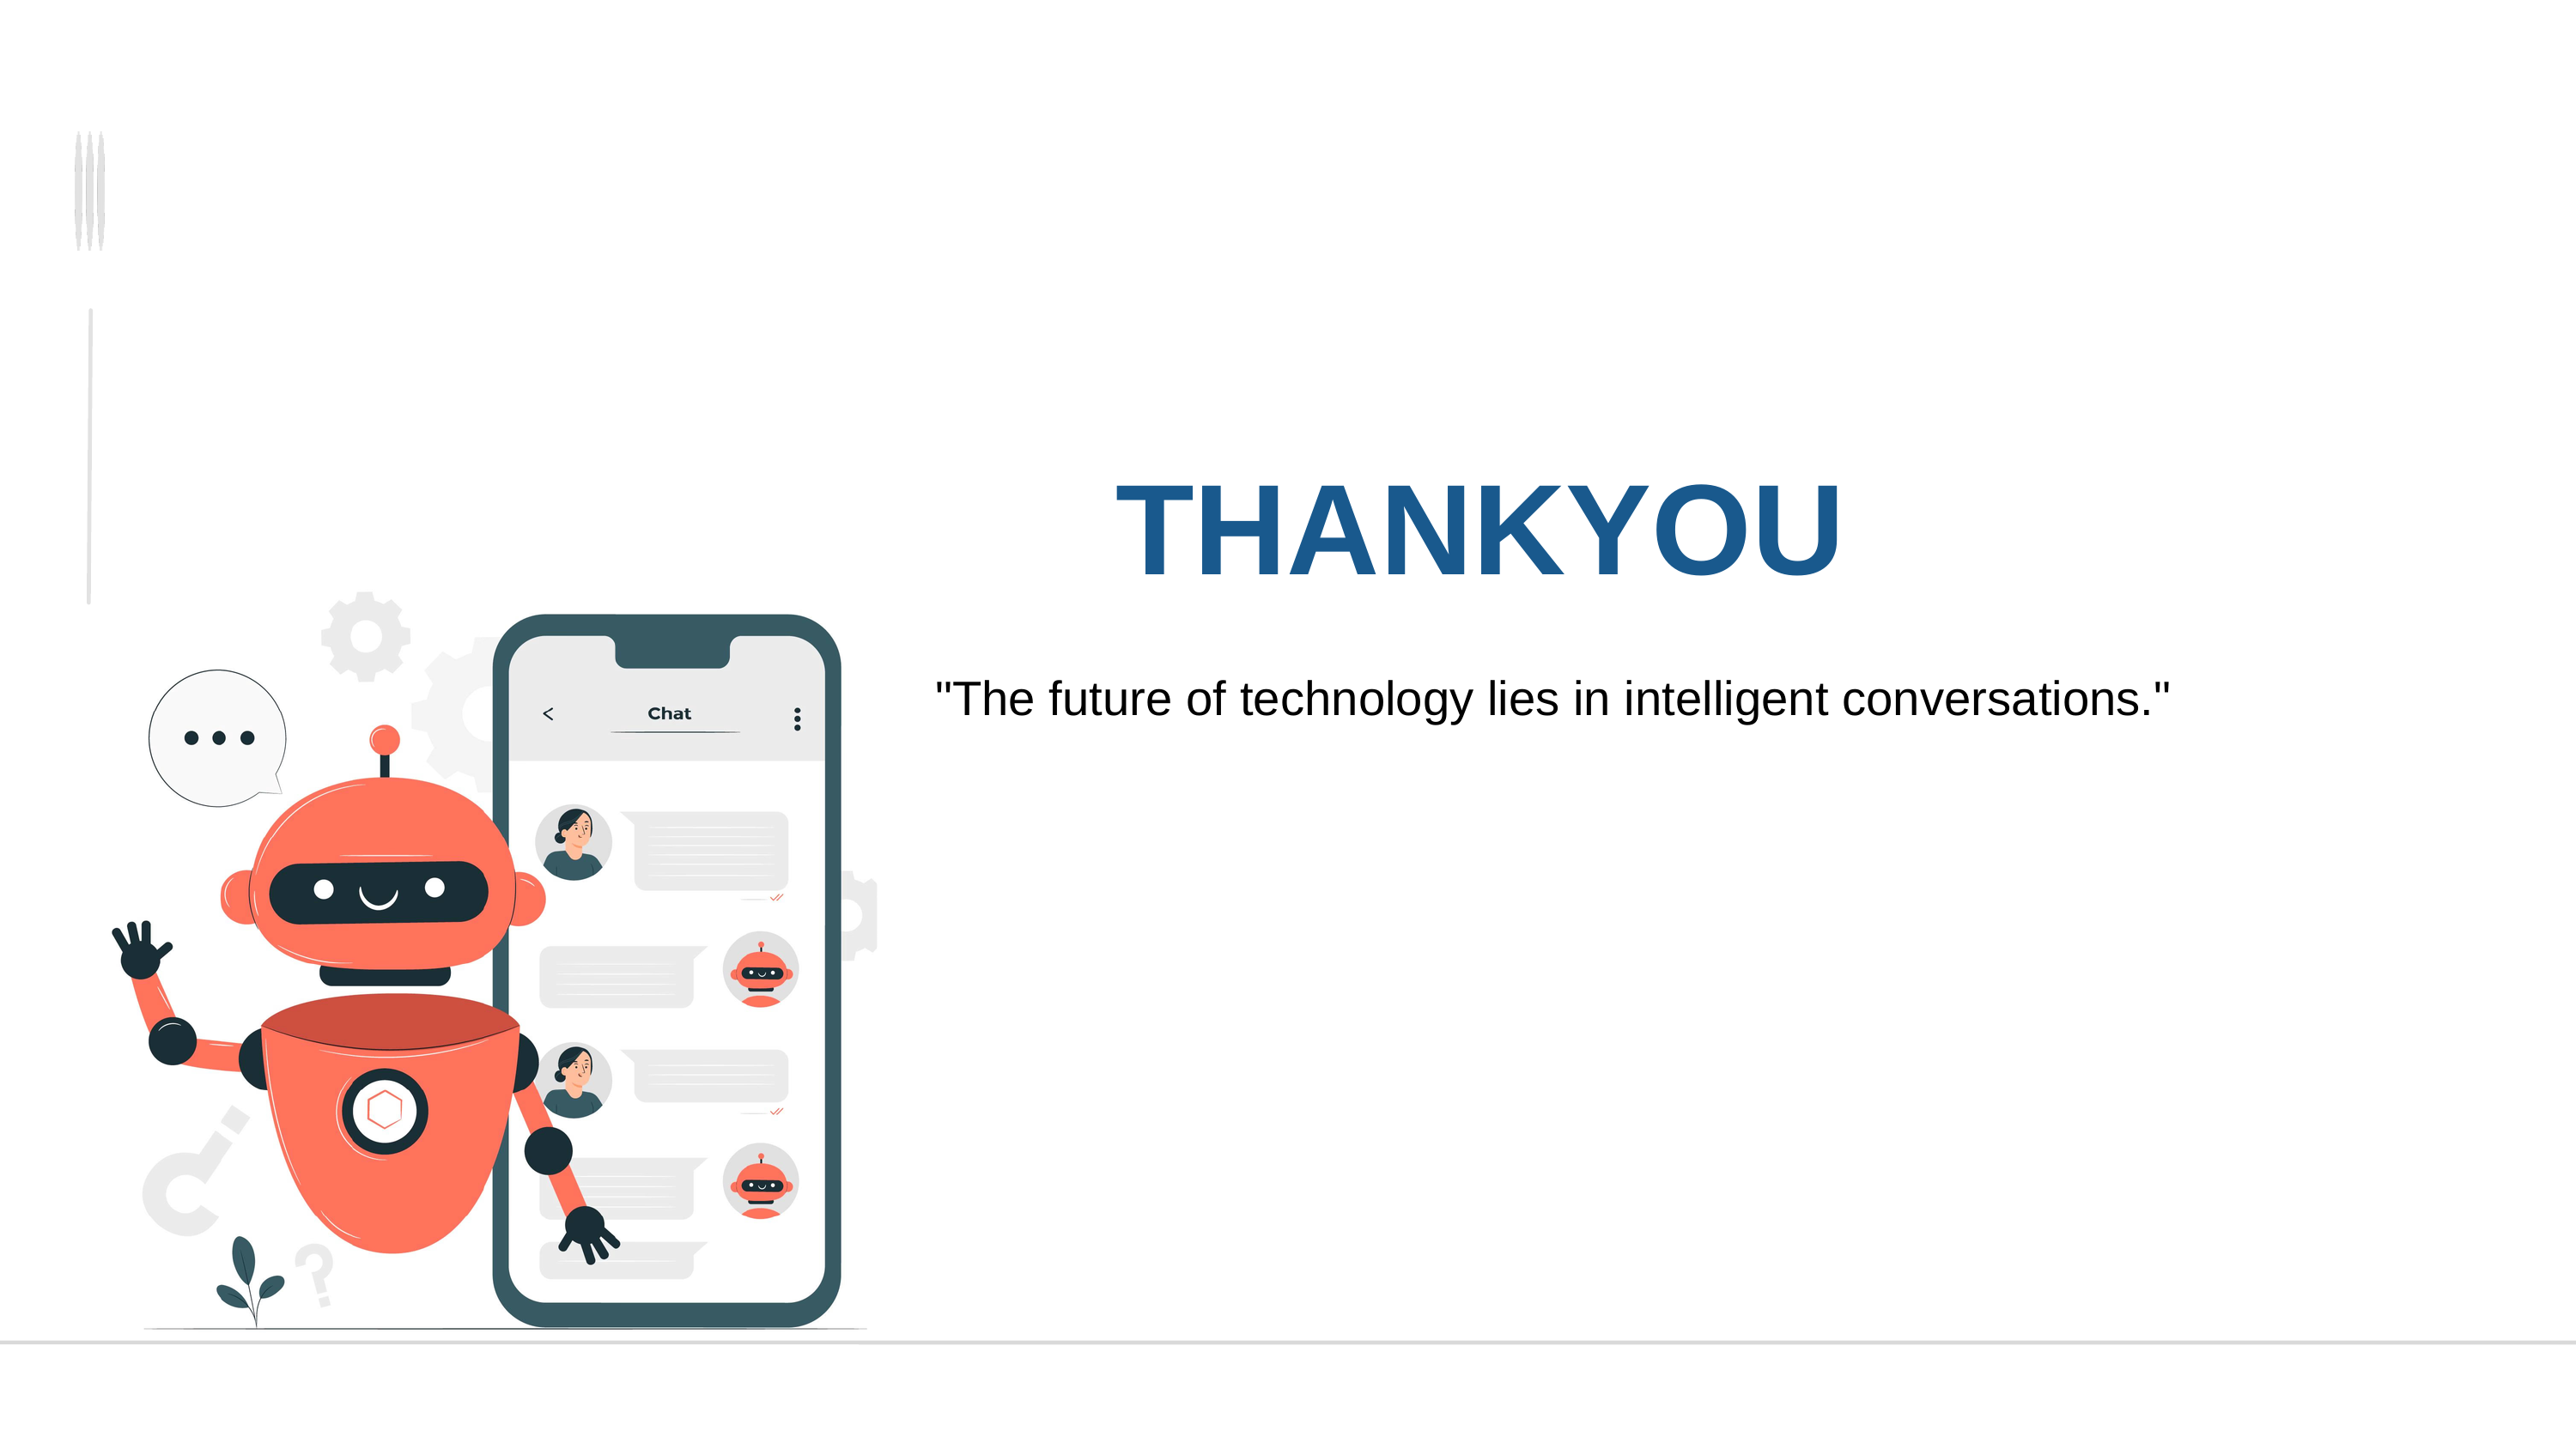

THANKYOU

"The future of technology lies in intelligent conversations."